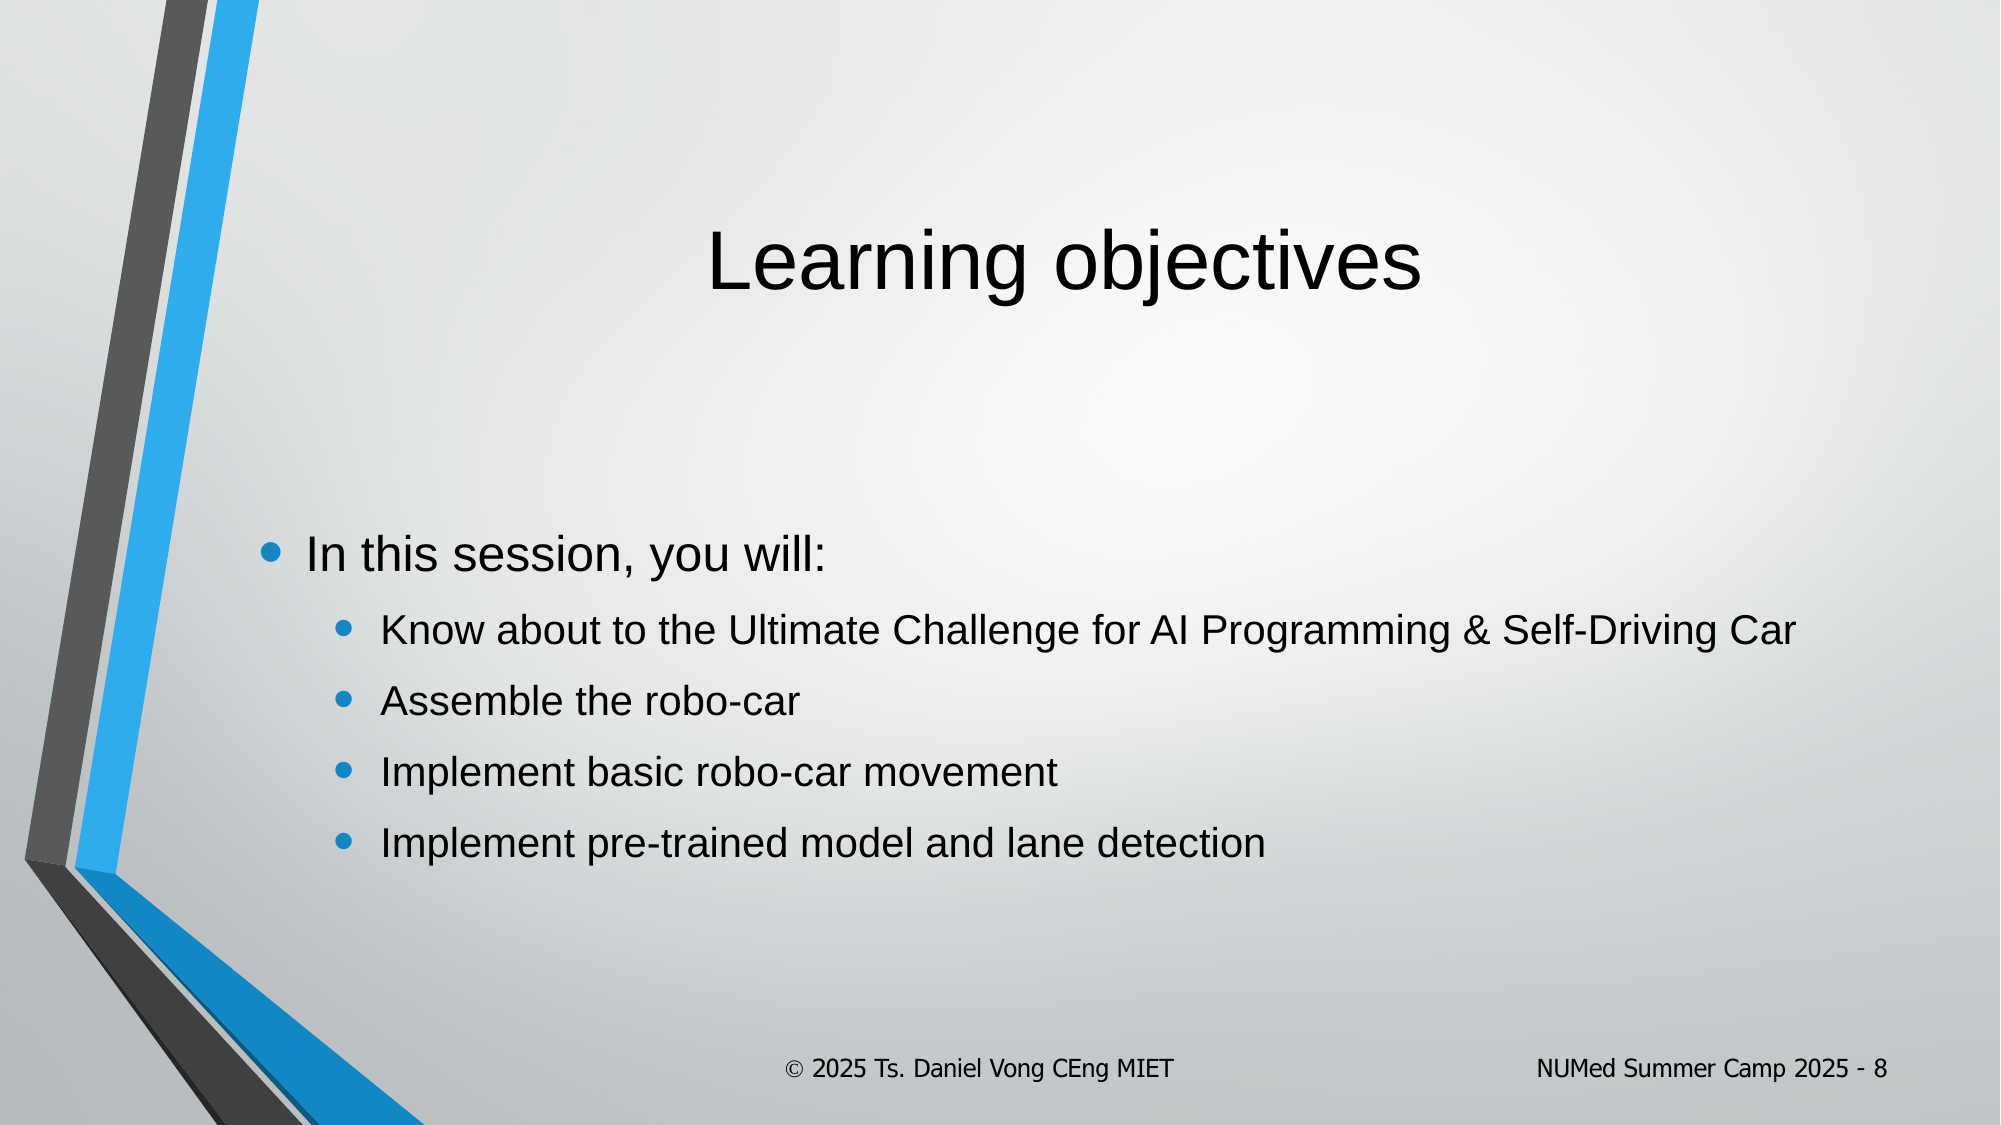

# Learning objectives
In this session, you will:
Know about to the Ultimate Challenge for AI Programming & Self-Driving Car
Assemble the robo-car
Implement basic robo-car movement
Implement pre-trained model and lane detection